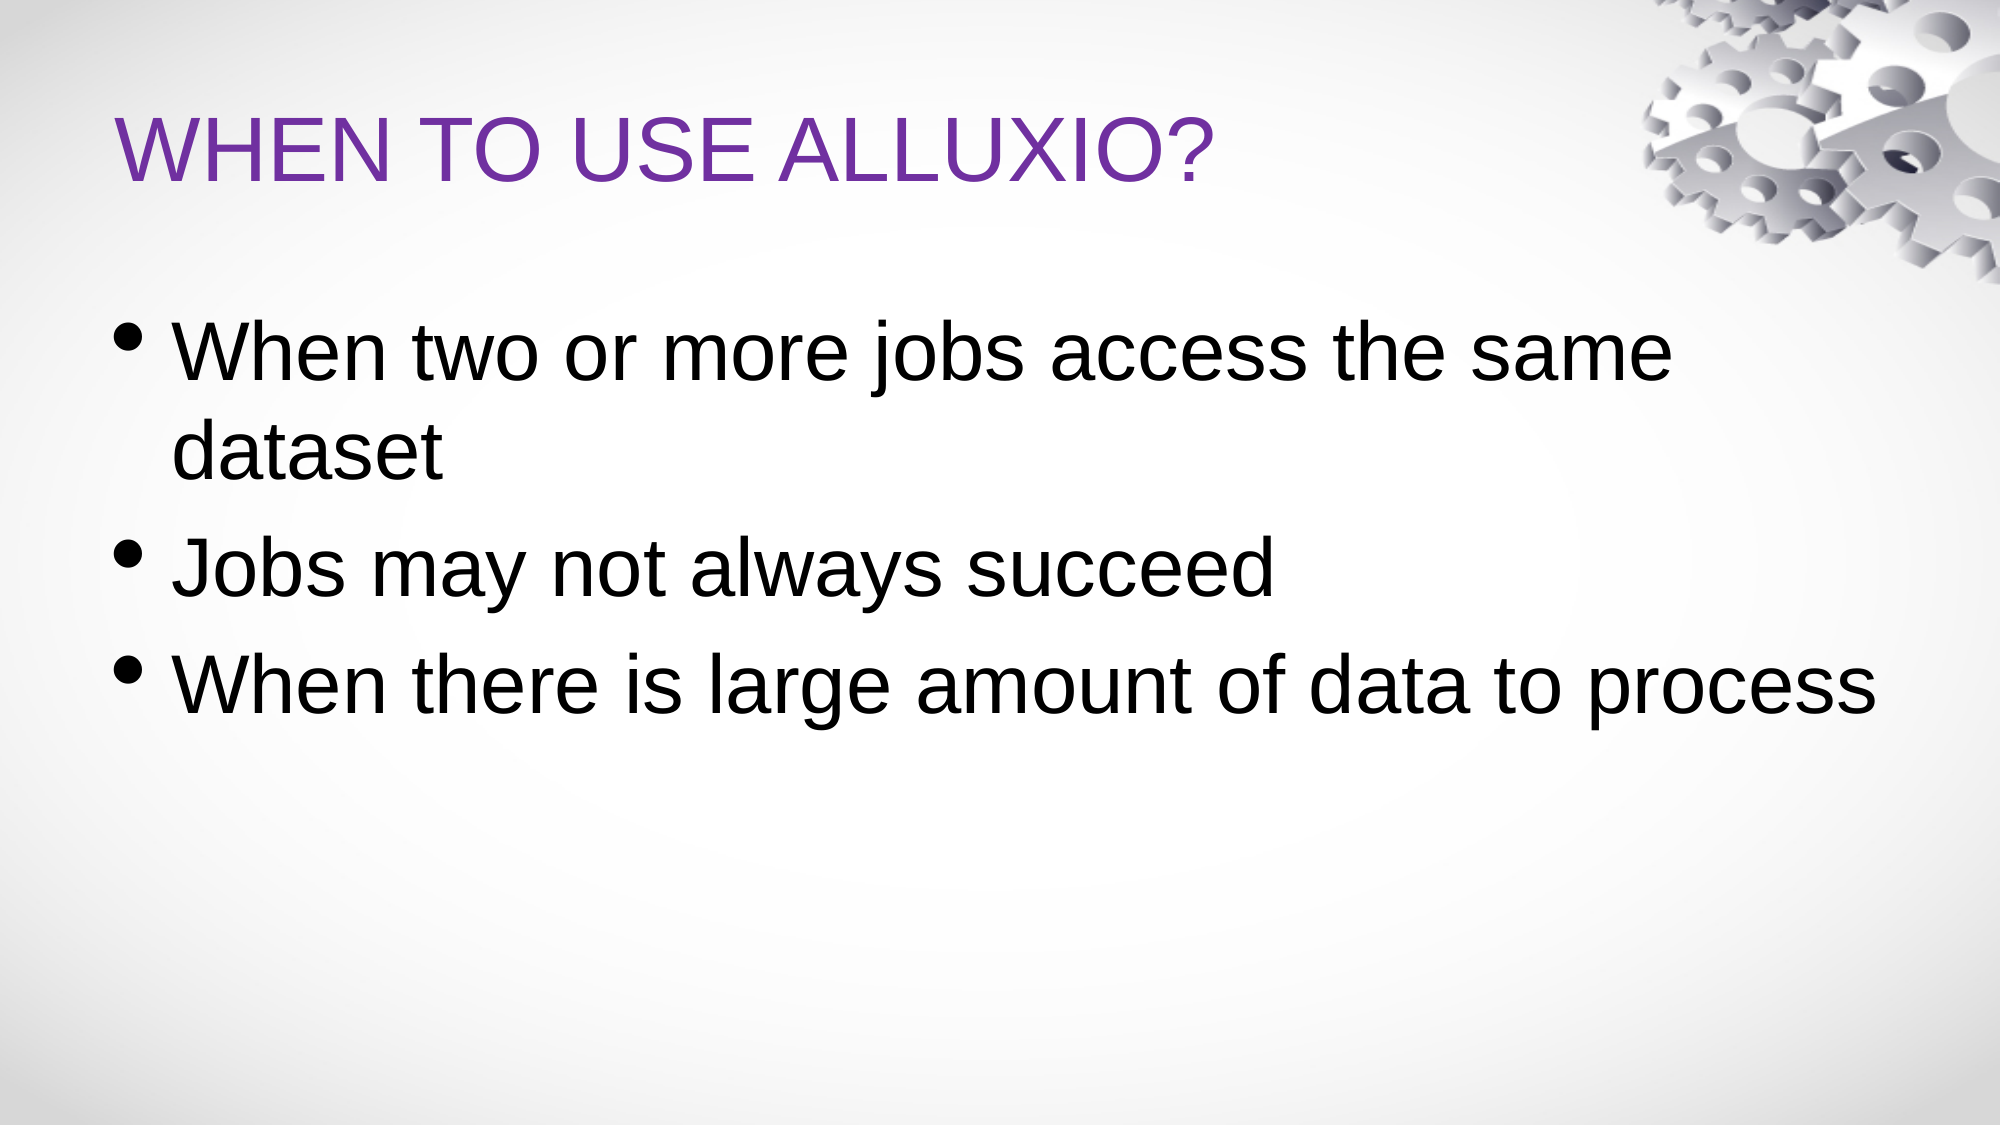

WHEN TO USE ALLUXIO?

When two or more jobs access the same dataset
Jobs may not always succeed
When there is large amount of data to process